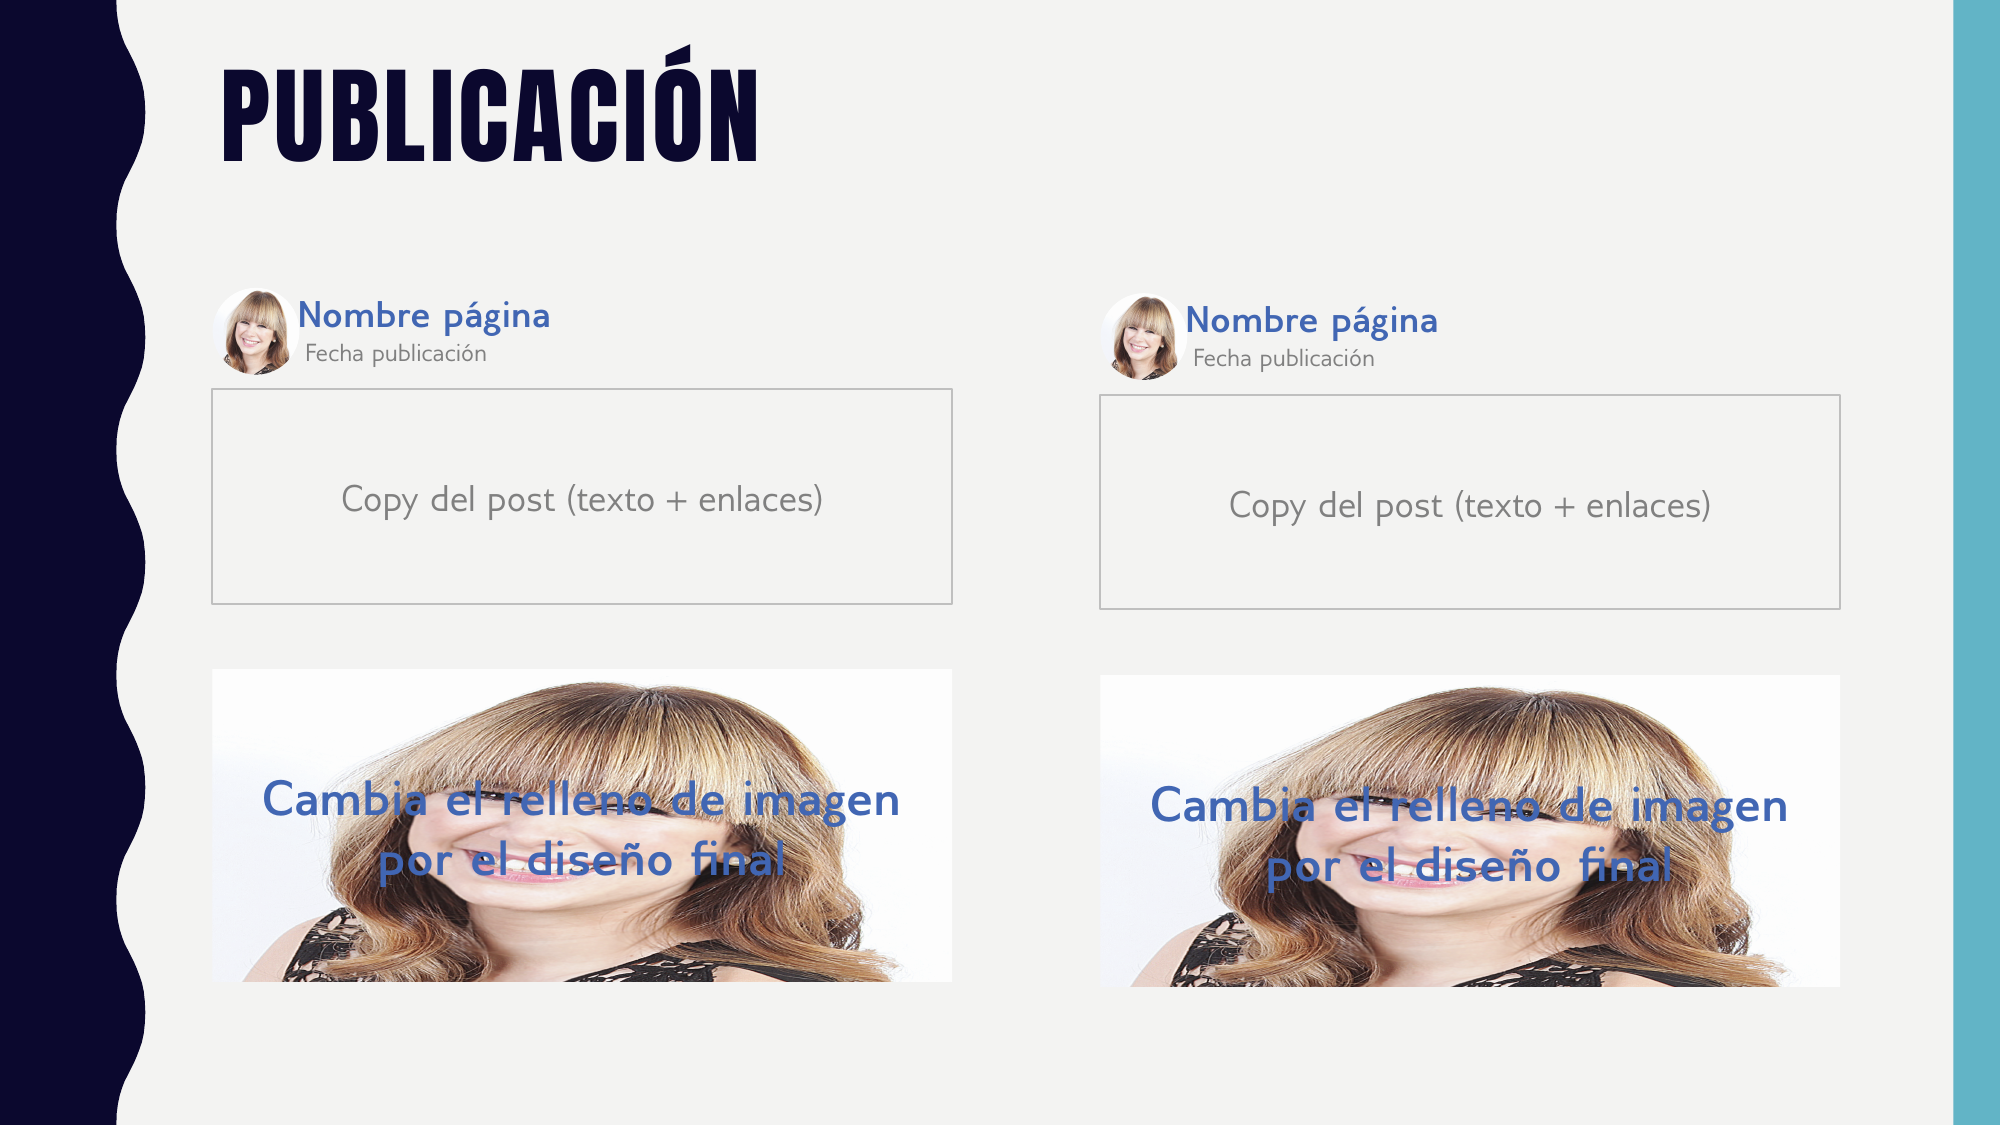

# Publicación
Nombre página

Fecha publicación
Copy del post (texto + enlaces)
Cambia el relleno de imagen por el diseño final
Nombre página

Fecha publicación
Copy del post (texto + enlaces)
Cambia el relleno de imagen por el diseño final